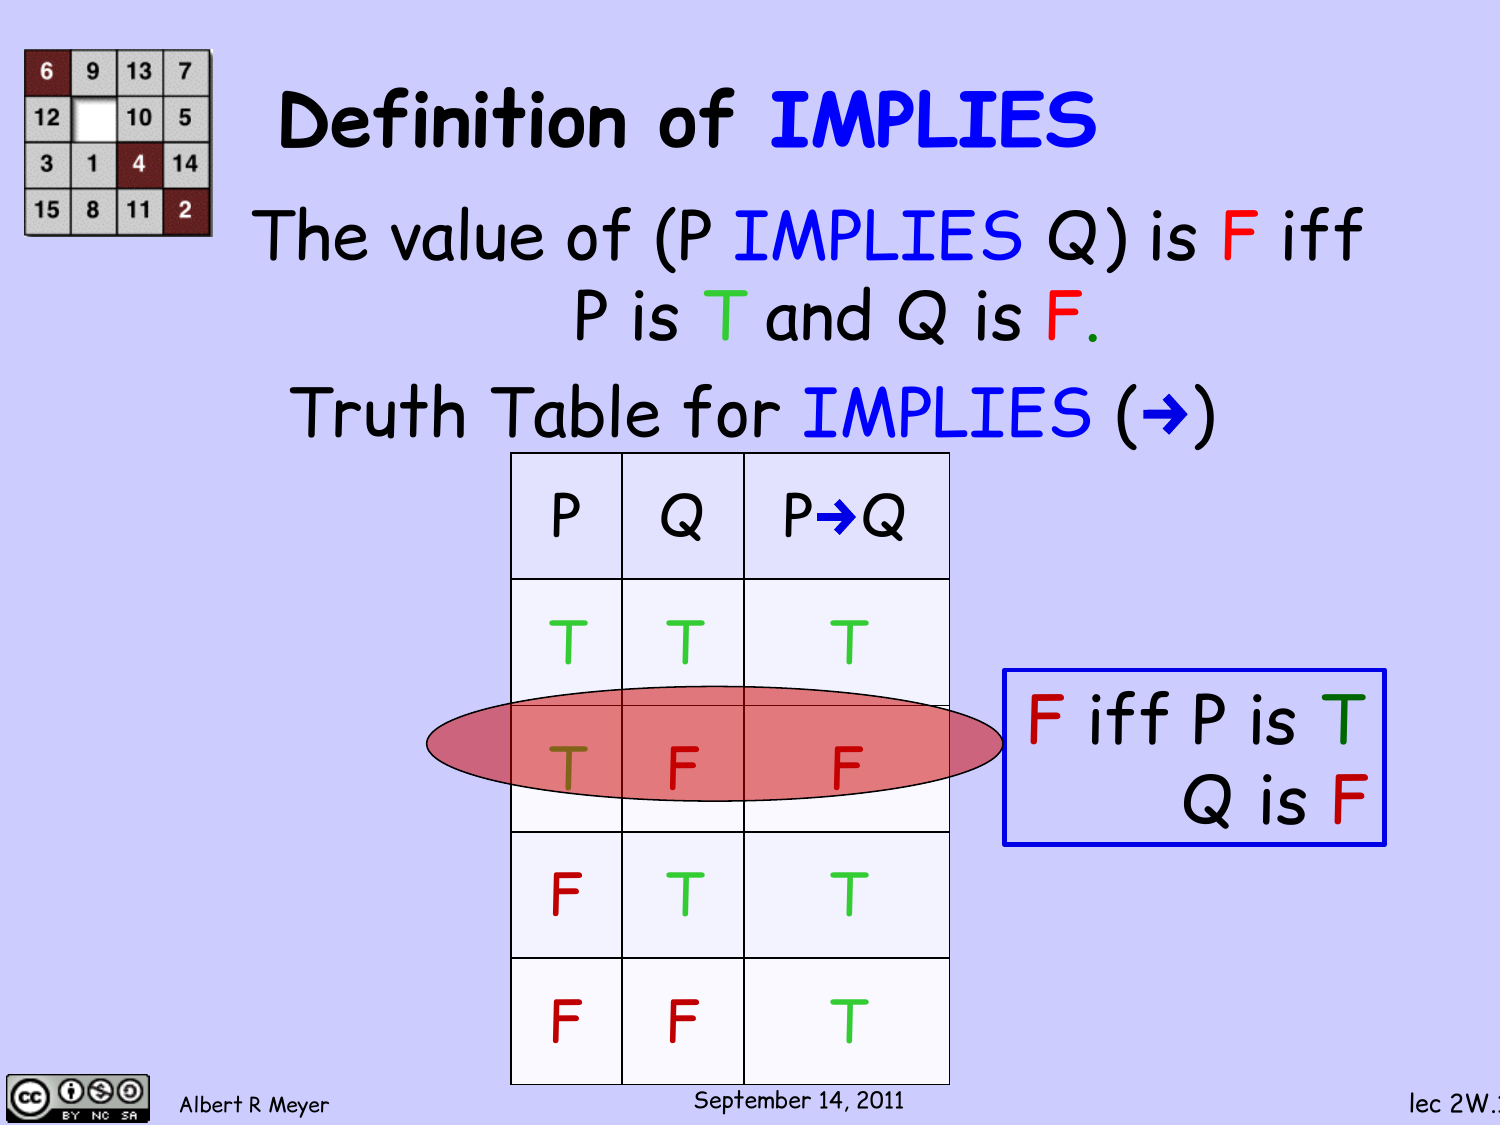

# Definition of IMPLIES
The value of (P IMPLIES Q) is F iff
   P is T and Q is F.
Truth Table for IMPLIES (→)
| P | Q | P→Q |
| --- | --- | --- |
| T | T | T |
| T | F | F |
| F | T | T |
| F | F | T |
F iff P is T
        Q is F

lec 2W.16